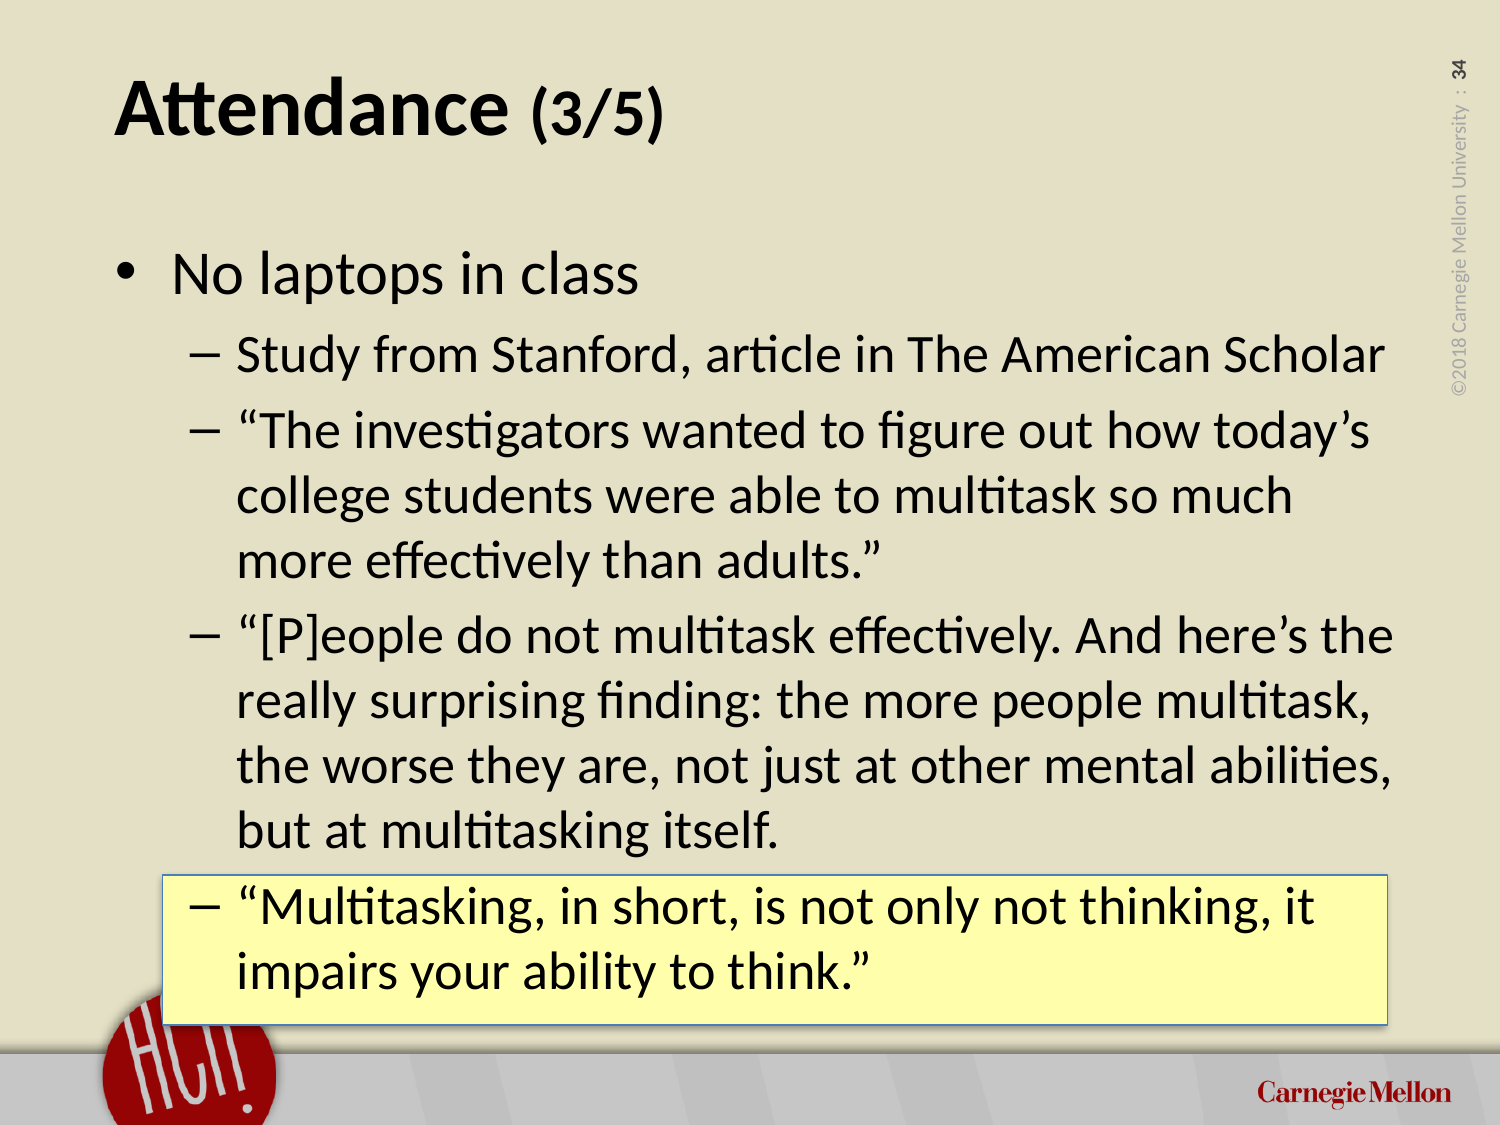

# Attendance (3/5)
No laptops in class
Study from Stanford, article in The American Scholar
“The investigators wanted to figure out how today’s college students were able to multitask so much more effectively than adults.”
“[P]eople do not multitask effectively. And here’s the really surprising finding: the more people multitask, the worse they are, not just at other mental abilities, but at multitasking itself.
“Multitasking, in short, is not only not thinking, it impairs your ability to think.”